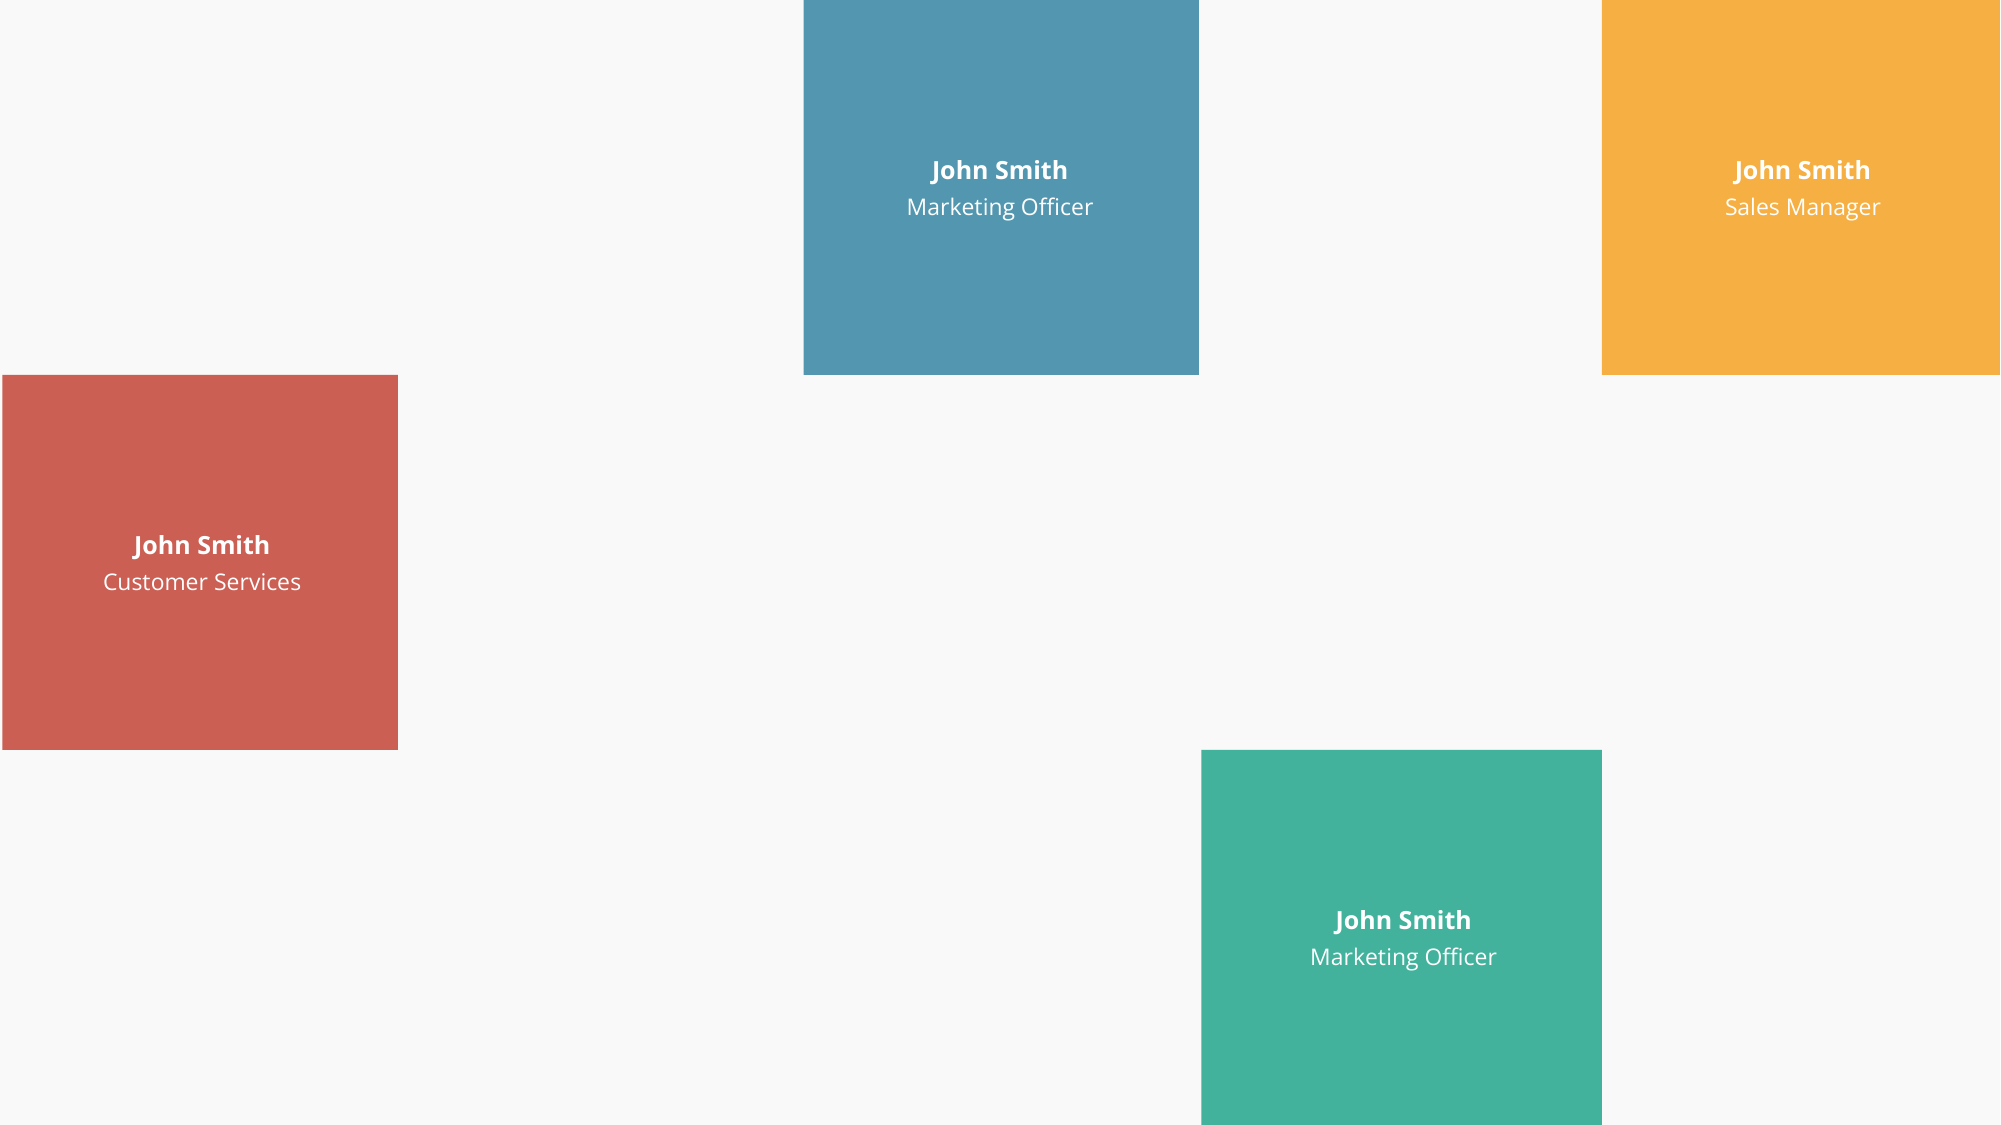

John Smith
John Smith
Marketing Officer
Sales Manager

John Smith
Customer Services

John Smith
Marketing Officer